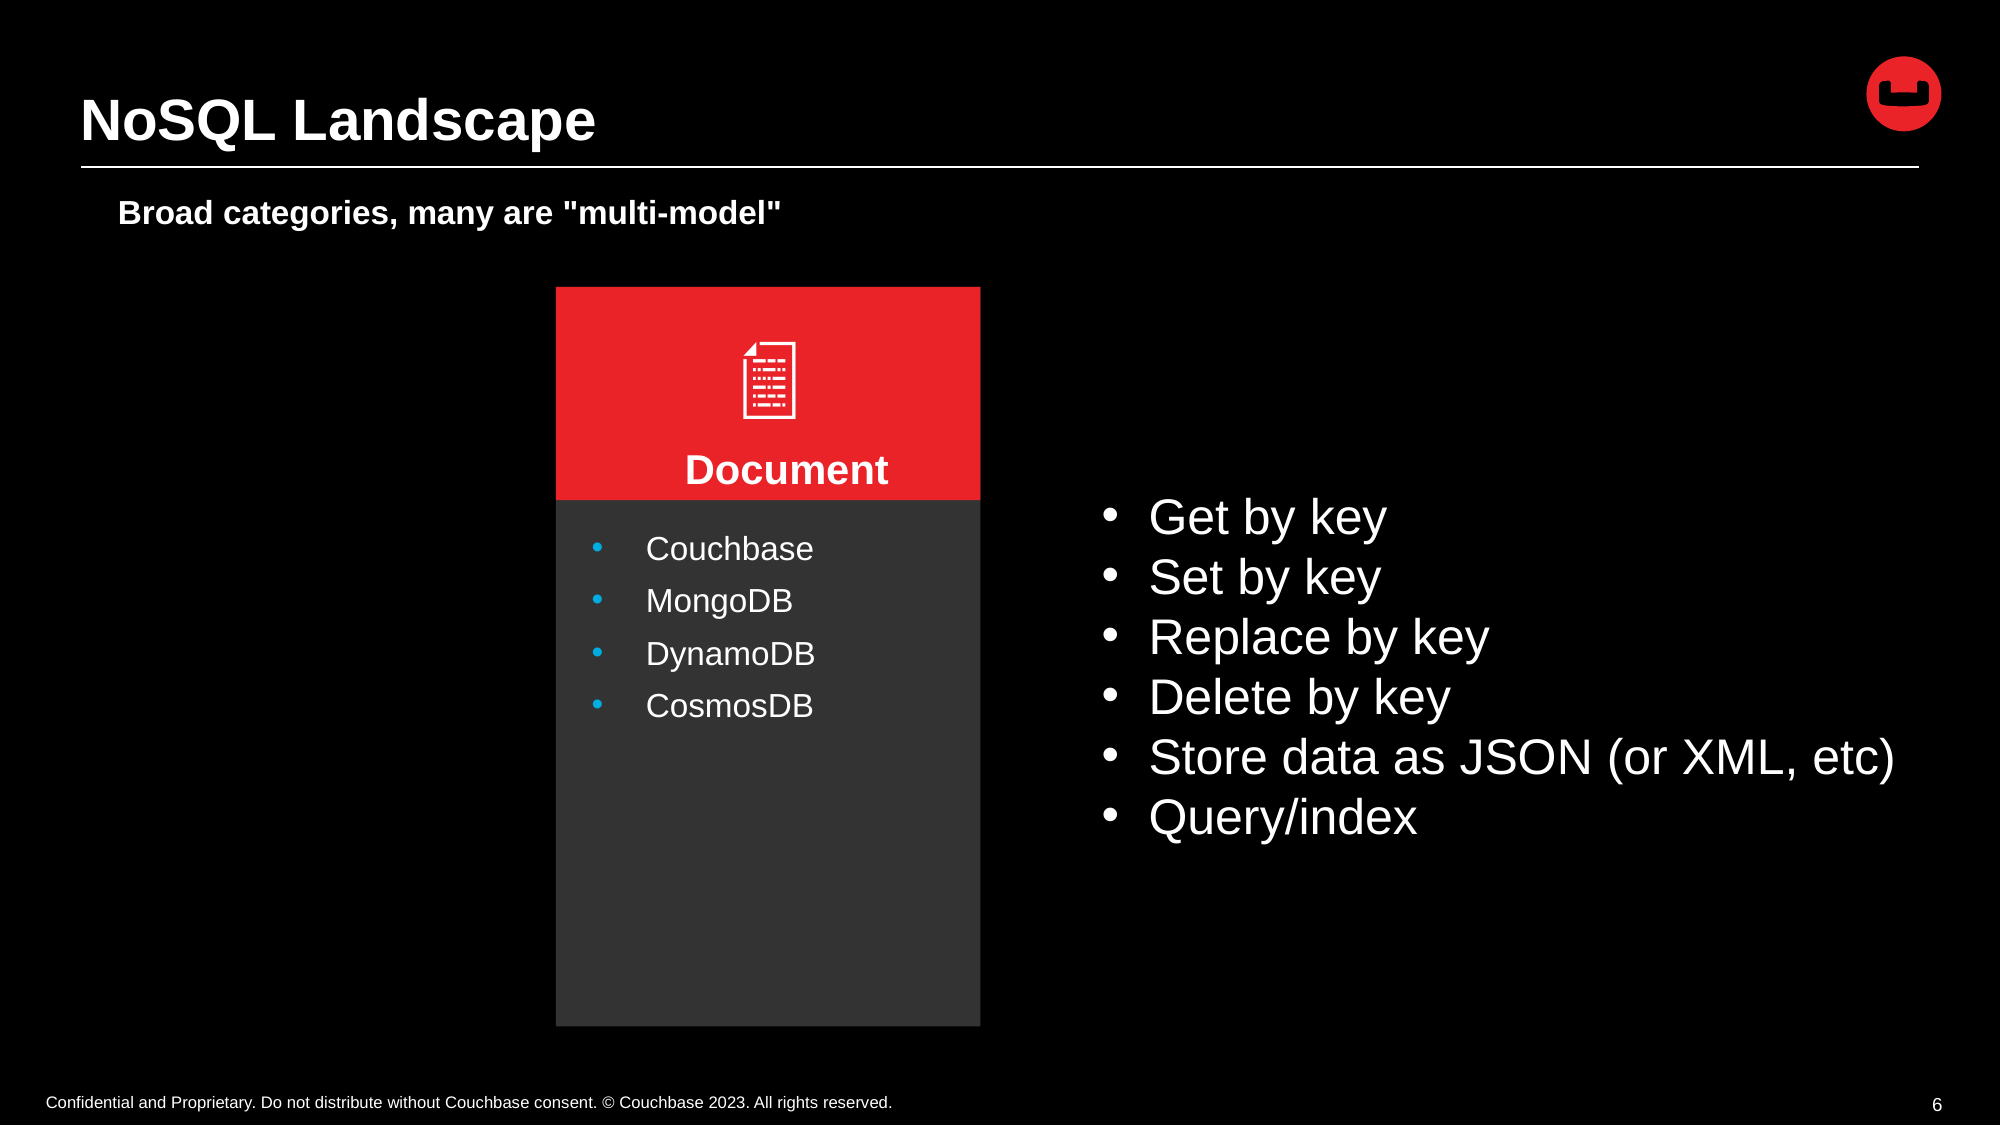

# NoSQL Landscape
Broad categories, many are "multi-model"
Couchbase
MongoDB
DynamoDB
CosmosDB
Document
📄
Get by key
Set by key
Replace by key
Delete by key
Store data as JSON (or XML, etc)
Query/index